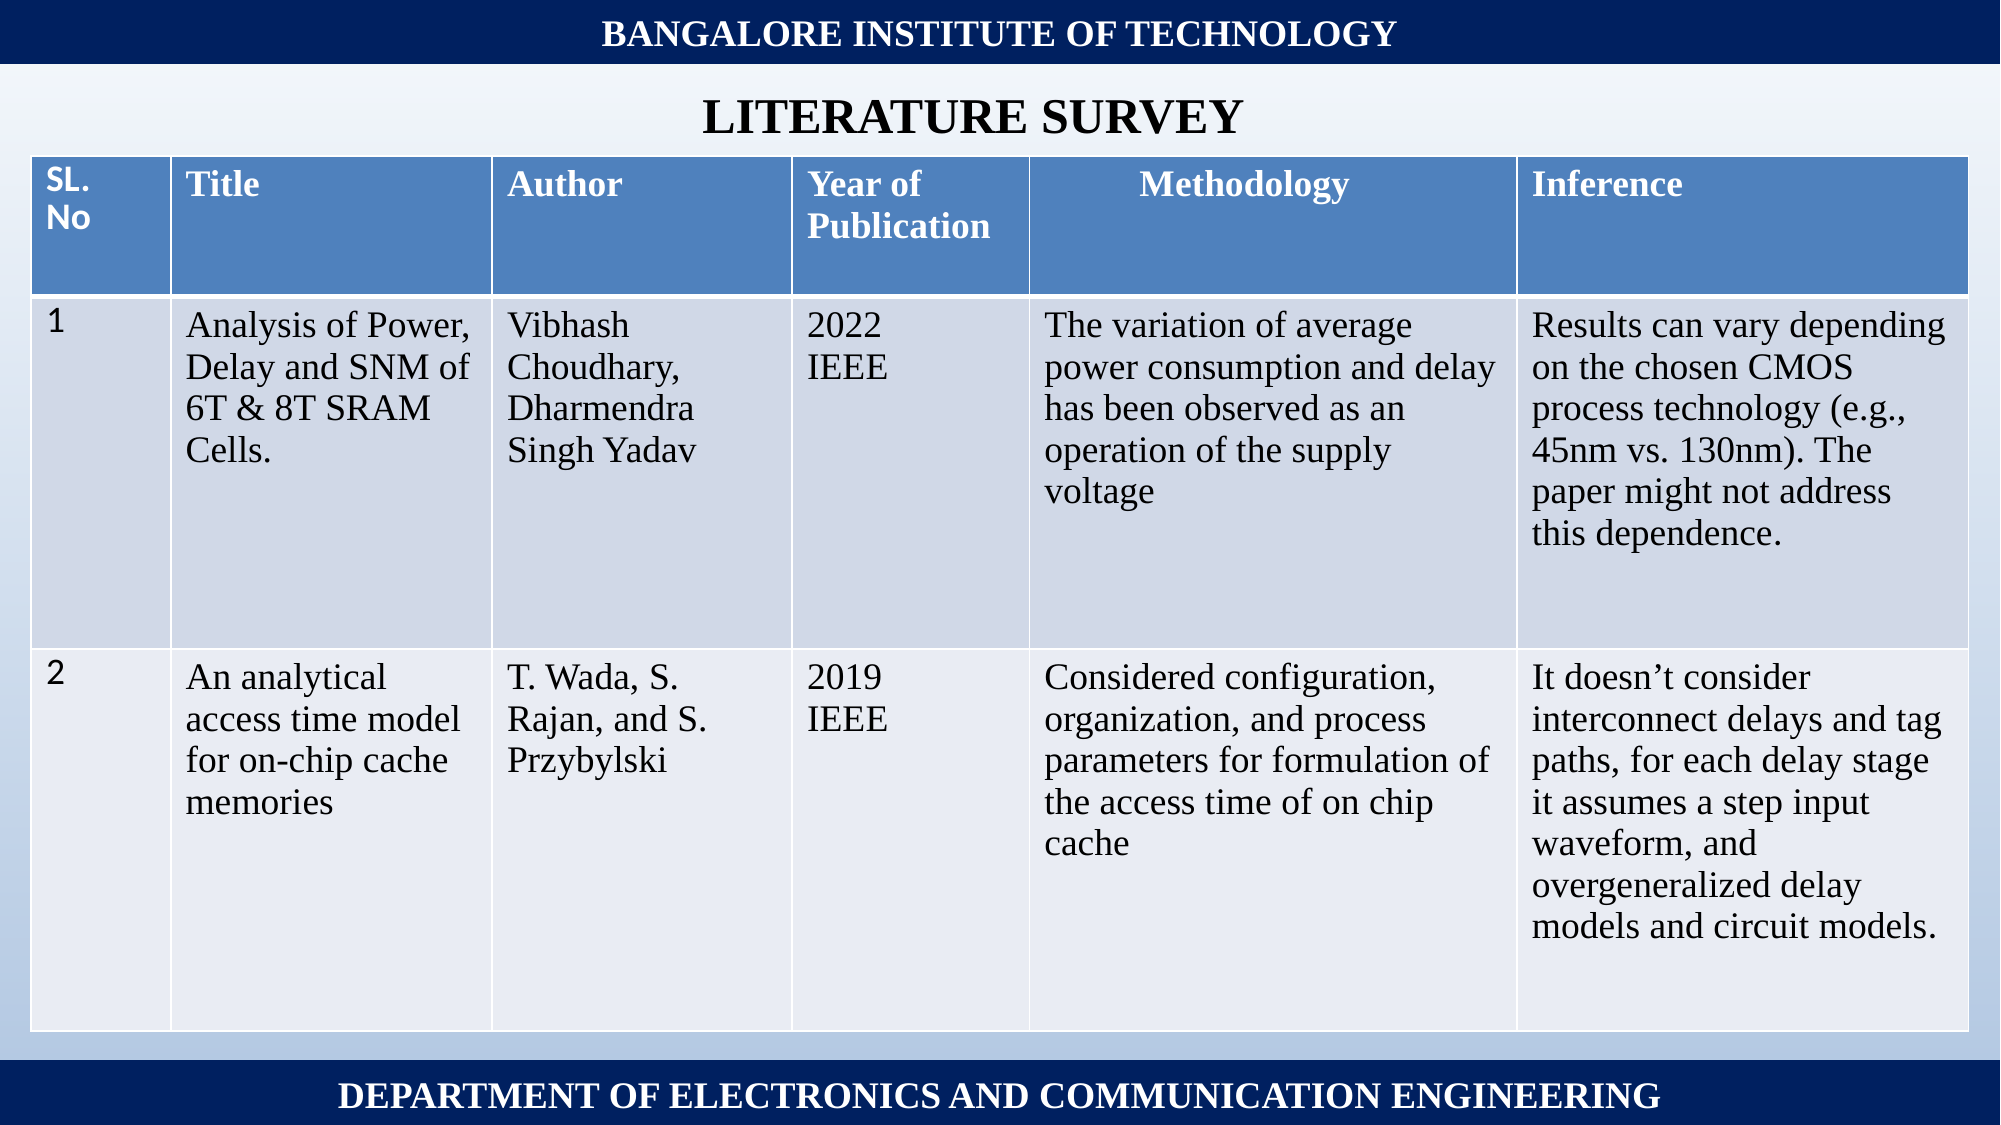

BANGALORE INSTITUTE OF TECHNOLOGY
LITERATURE SURVEY
| SL. No | Title | Author | Year of Publication | Methodology | Inference |
| --- | --- | --- | --- | --- | --- |
| 1 | Analysis of Power, Delay and SNM of 6T & 8T SRAM Cells. | Vibhash Choudhary, Dharmendra Singh Yadav | 2022 IEEE | The variation of average power consumption and delay has been observed as an operation of the supply voltage | Results can vary depending on the chosen CMOS process technology (e.g., 45nm vs. 130nm). The paper might not address this dependence. |
| 2 | An analytical access time model for on-chip cache memories | T. Wada, S. Rajan, and S. Przybylski | 2019 IEEE | Considered configuration, organization, and process parameters for formulation of the access time of on chip cache | It doesn’t consider interconnect delays and tag paths, for each delay stage it assumes a step input waveform, and overgeneralized delay models and circuit models. |
DEPARTMENT OF ELECTRONICS AND COMMUNICATION ENGINEERING